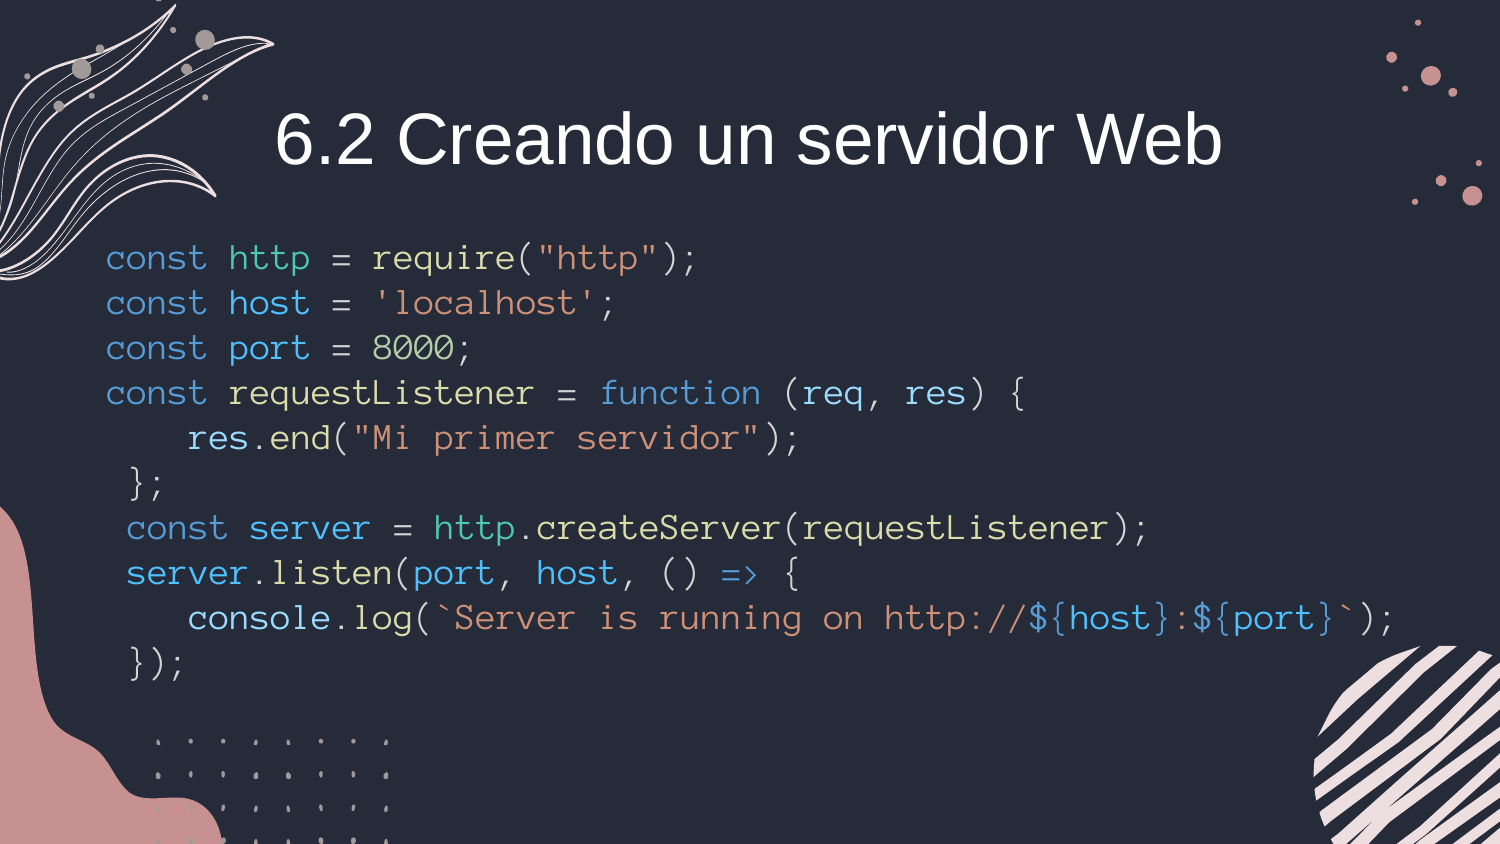

# 6.2 Creando un servidor Web
const http = require("http");
const host = 'localhost';
const port = 8000;
const requestListener = function (req, res) {
    res.end("Mi primer servidor");
 };
 const server = http.createServer(requestListener);
 server.listen(port, host, () => {
    console.log(`Server is running on http://${host}:${port}`);
 });